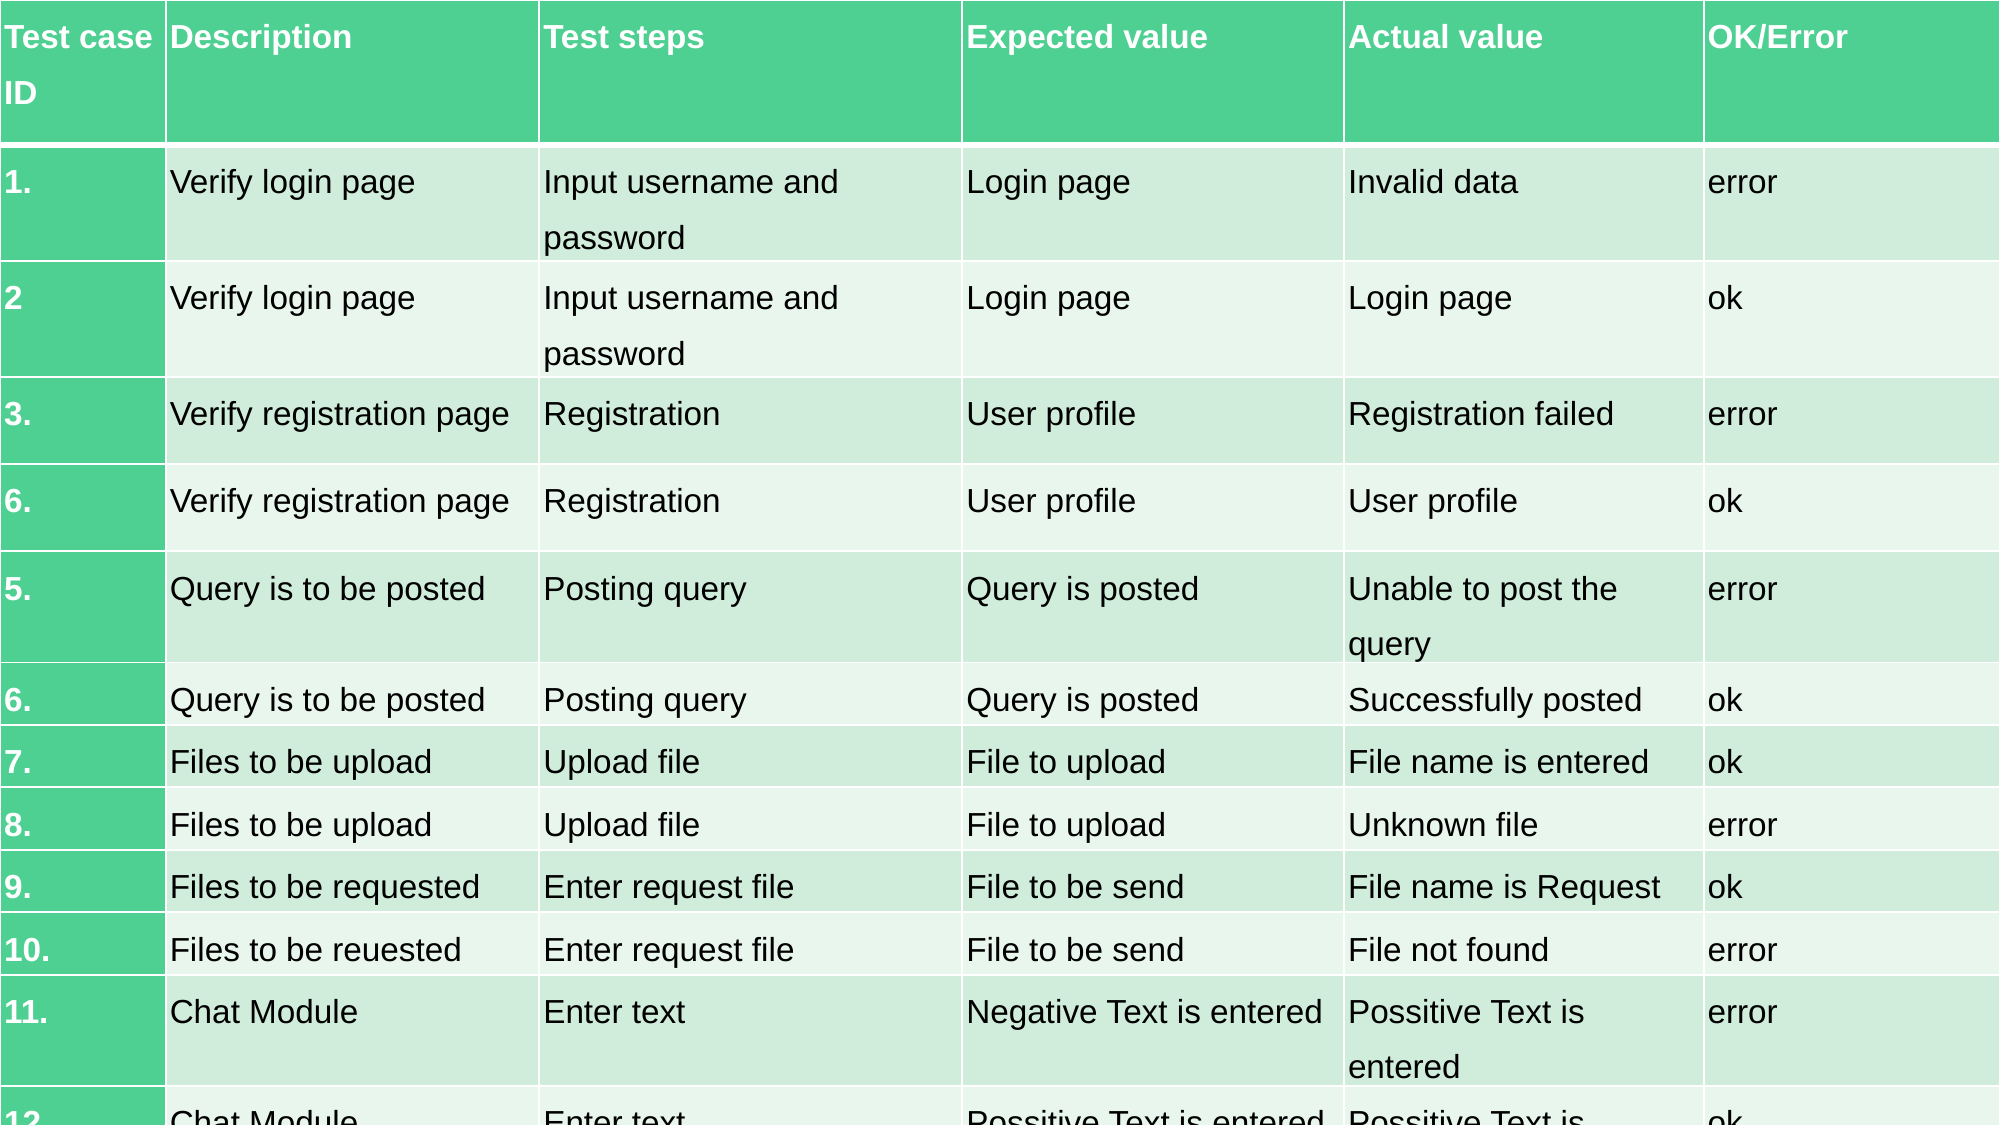

| Test case ID | Description | Test steps | Expected value | Actual value | OK/Error |
| --- | --- | --- | --- | --- | --- |
| 1. | Verify login page | Input username and password | Login page | Invalid data | error |
| 2 | Verify login page | Input username and password | Login page | Login page | ok |
| 3. | Verify registration page | Registration | User profile | Registration failed | error |
| 6. | Verify registration page | Registration | User profile | User profile | ok |
| 5. | Query is to be posted | Posting query | Query is posted | Unable to post the query | error |
| 6. | Query is to be posted | Posting query | Query is posted | Successfully posted | ok |
| 7. | Files to be upload | Upload file | File to upload | File name is entered | ok |
| 8. | Files to be upload | Upload file | File to upload | Unknown file | error |
| 9. | Files to be requested | Enter request file | File to be send | File name is Request | ok |
| 10. | Files to be reuested | Enter request file | File to be send | File not found | error |
| 11. | Chat Module | Enter text | Negative Text is entered | Possitive Text is entered | error |
| 12. | Chat Module | Enter text | Possitive Text is entered | Possitive Text is entered | ok |
#